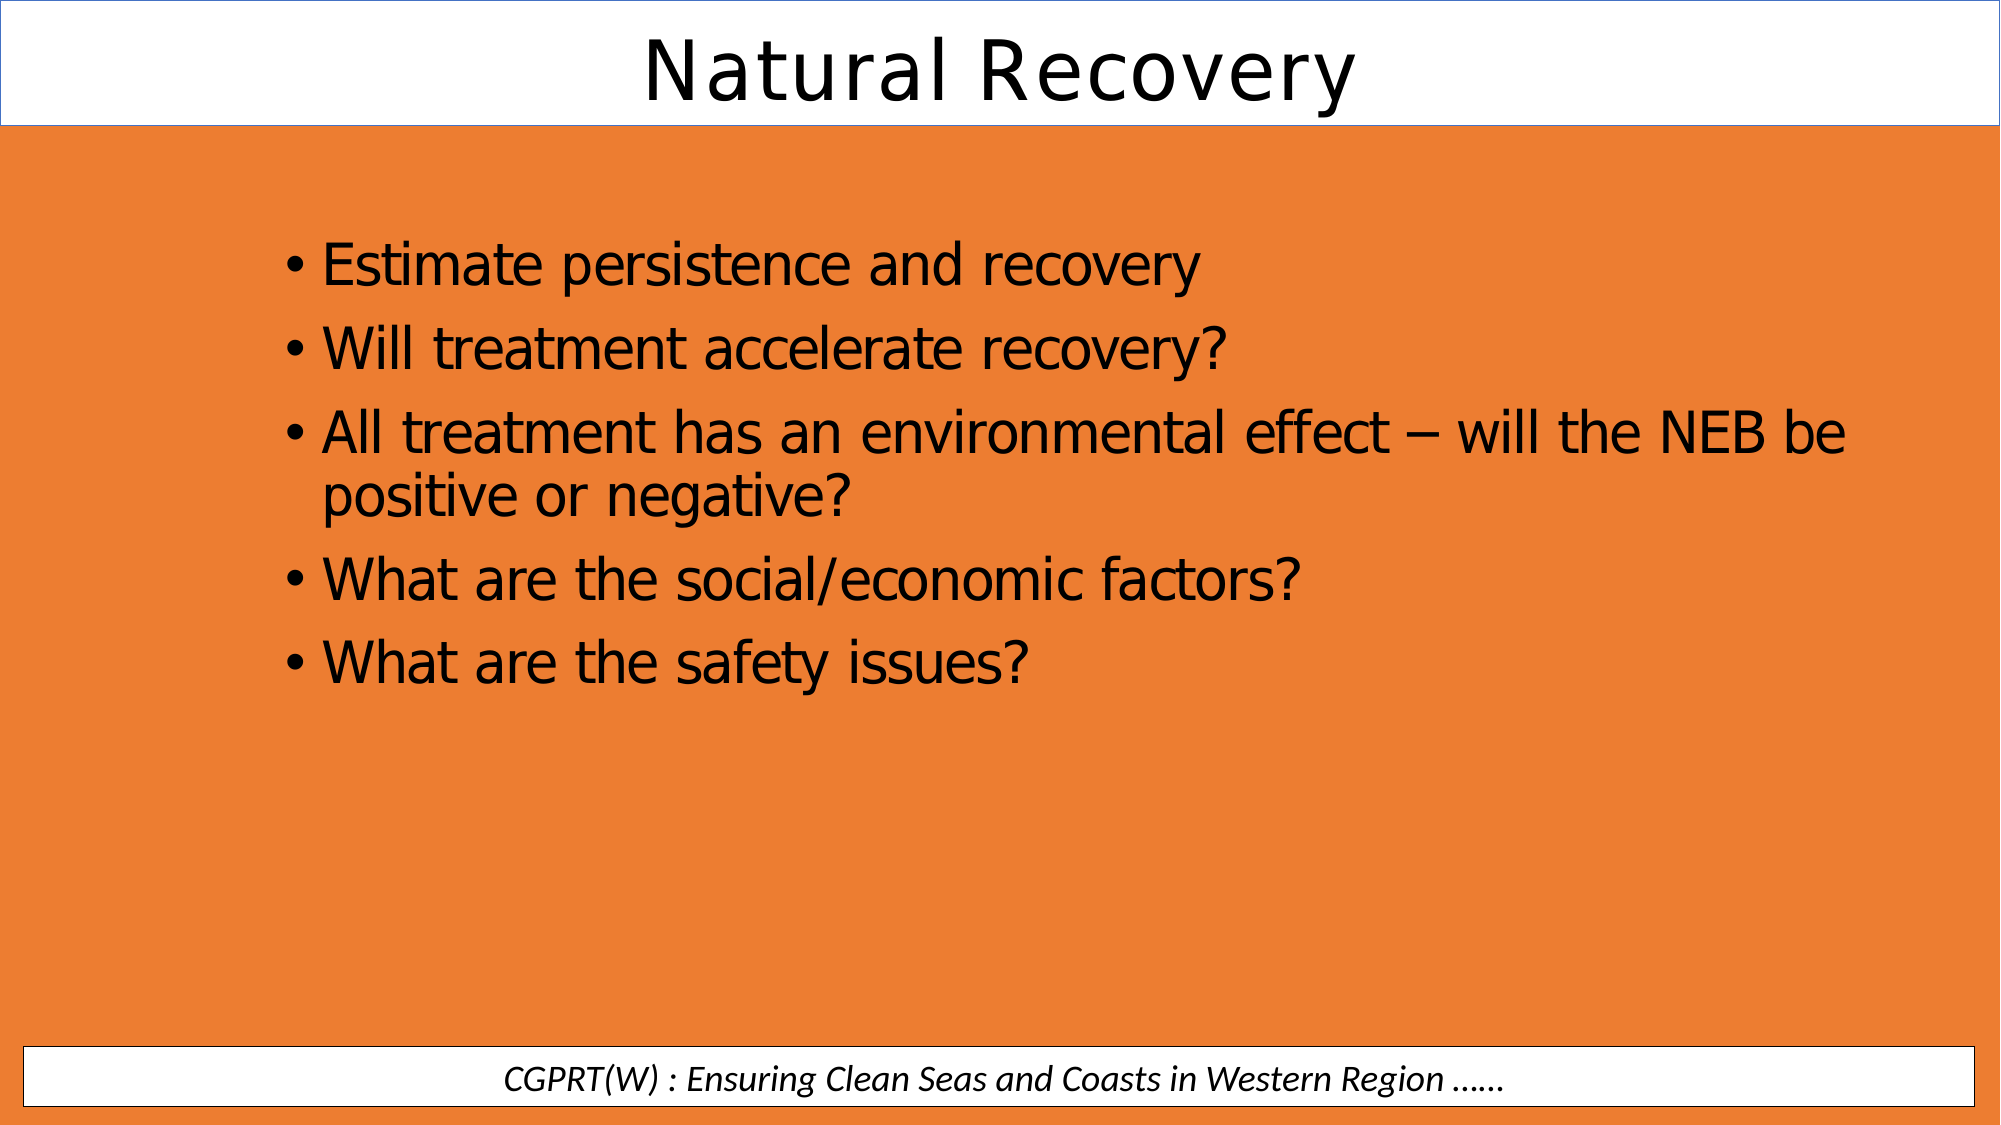

Natural Recovery
Estimate persistence and recovery
Will treatment accelerate recovery?
All treatment has an environmental effect – will the NEB be positive or negative?
What are the social/economic factors?
What are the safety issues?

 CGPRT(W) : Ensuring Clean Seas and Coasts in Western Region ……